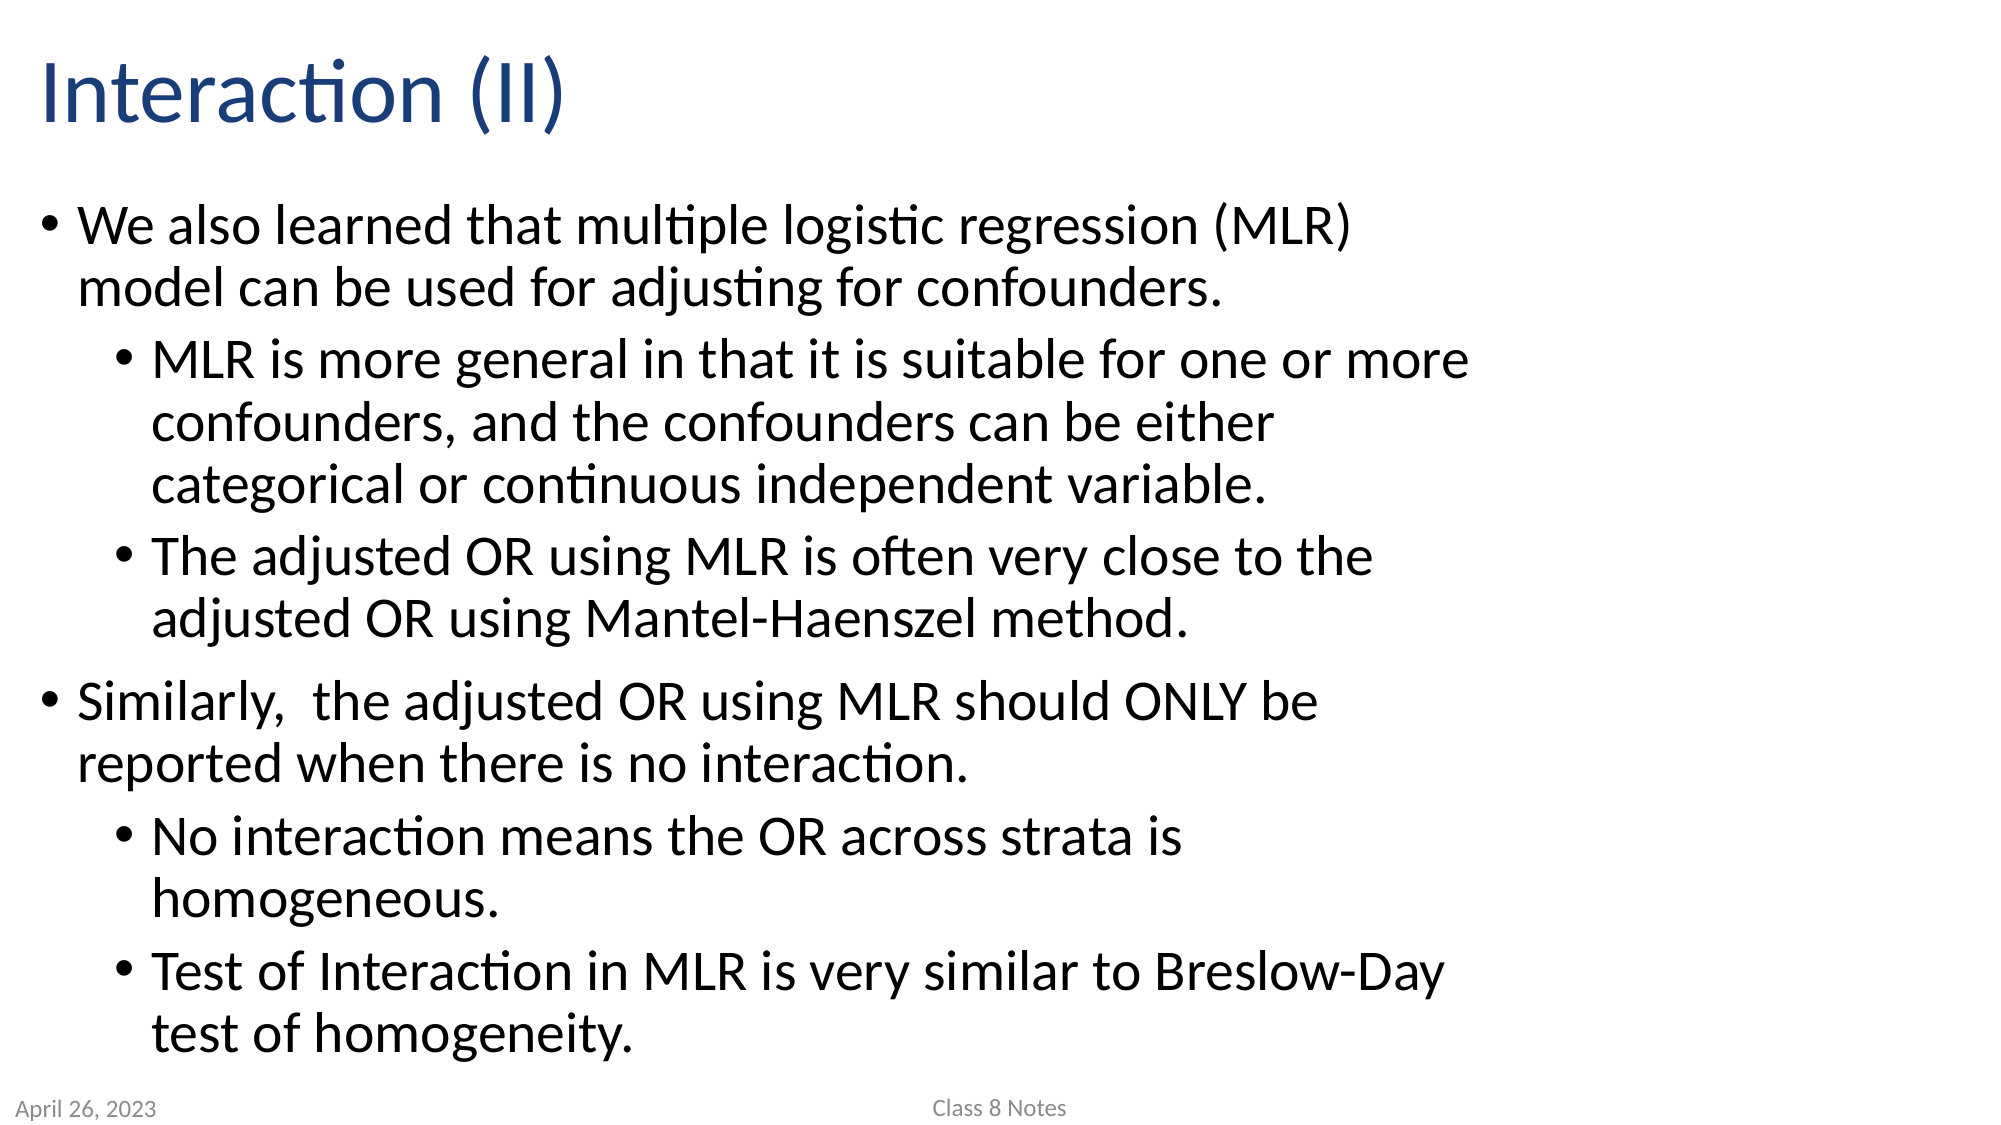

# Interaction (II)
We also learned that multiple logistic regression (MLR) model can be used for adjusting for confounders.
MLR is more general in that it is suitable for one or more confounders, and the confounders can be either categorical or continuous independent variable.
The adjusted OR using MLR is often very close to the adjusted OR using Mantel-Haenszel method.
Similarly,  the adjusted OR using MLR should ONLY be reported when there is no interaction.
No interaction means the OR across strata is homogeneous.
Test of Interaction in MLR is very similar to Breslow-Day test of homogeneity.

Class 8 Notes
April 26, 2023